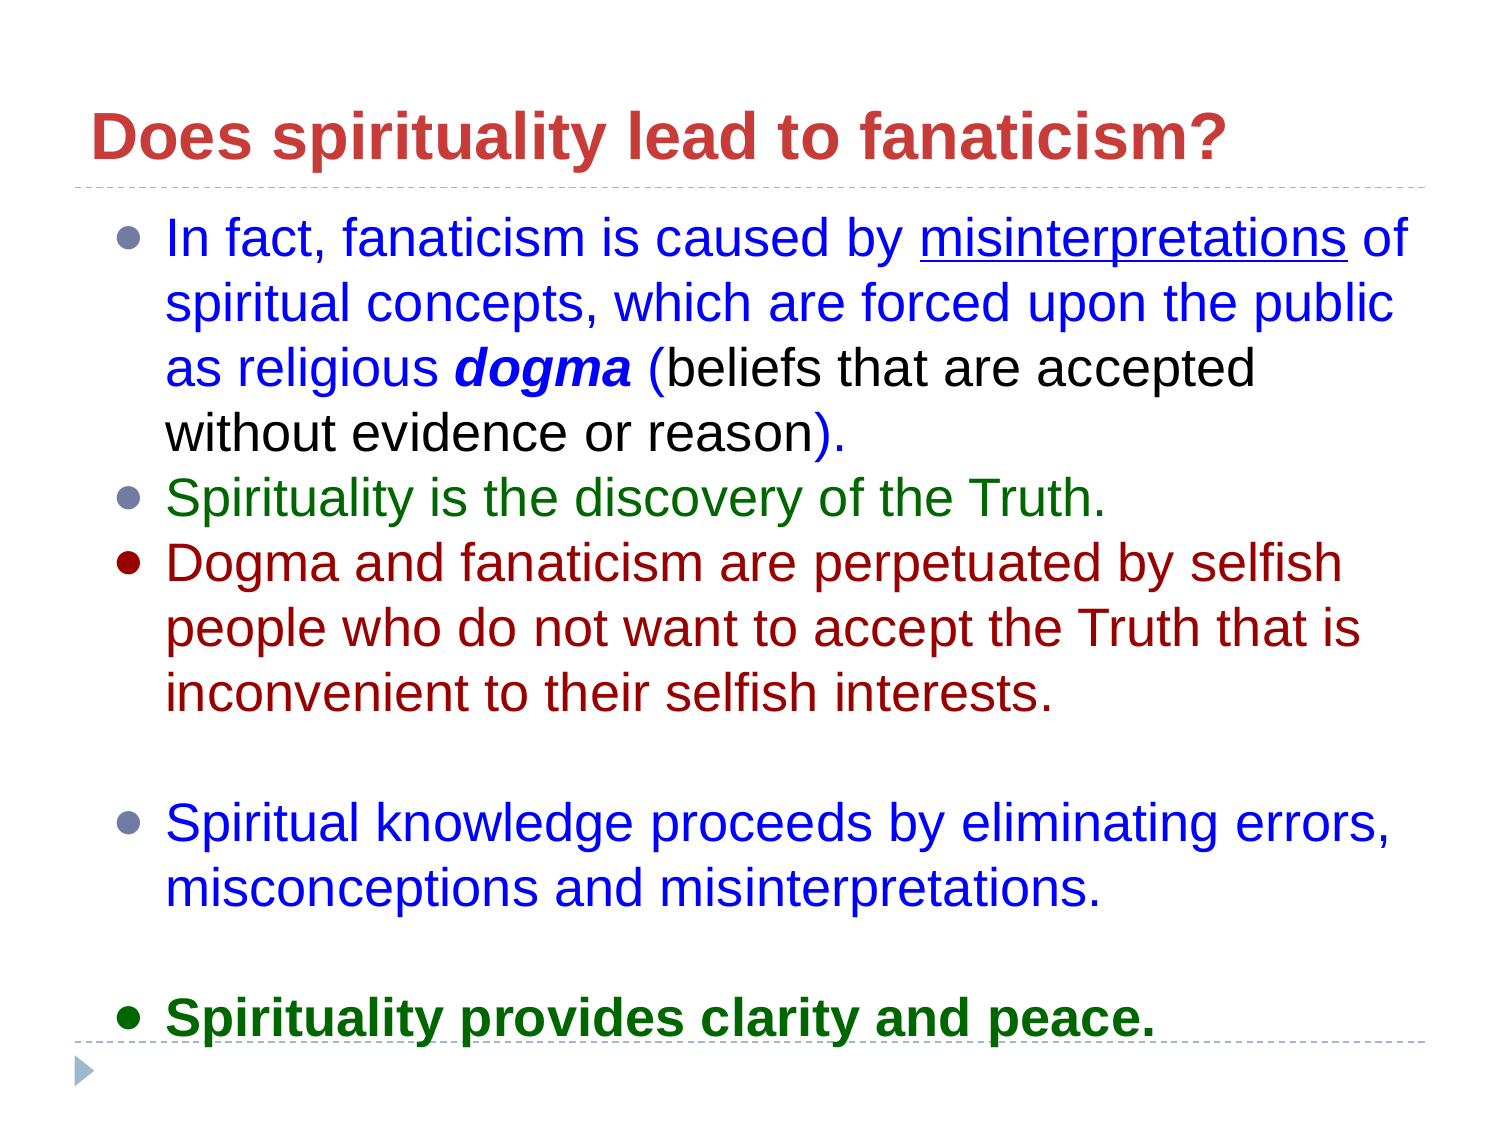

# Does spirituality lead to fanaticism?
In fact, fanaticism is caused by misinterpretations of spiritual concepts, which are forced upon the public as religious dogma (beliefs that are accepted without evidence or reason).
Spirituality is the discovery of the Truth.
Dogma and fanaticism are perpetuated by selfish people who do not want to accept the Truth that is inconvenient to their selfish interests.

Spiritual knowledge proceeds by eliminating errors, misconceptions and misinterpretations.

Spirituality provides clarity and peace.